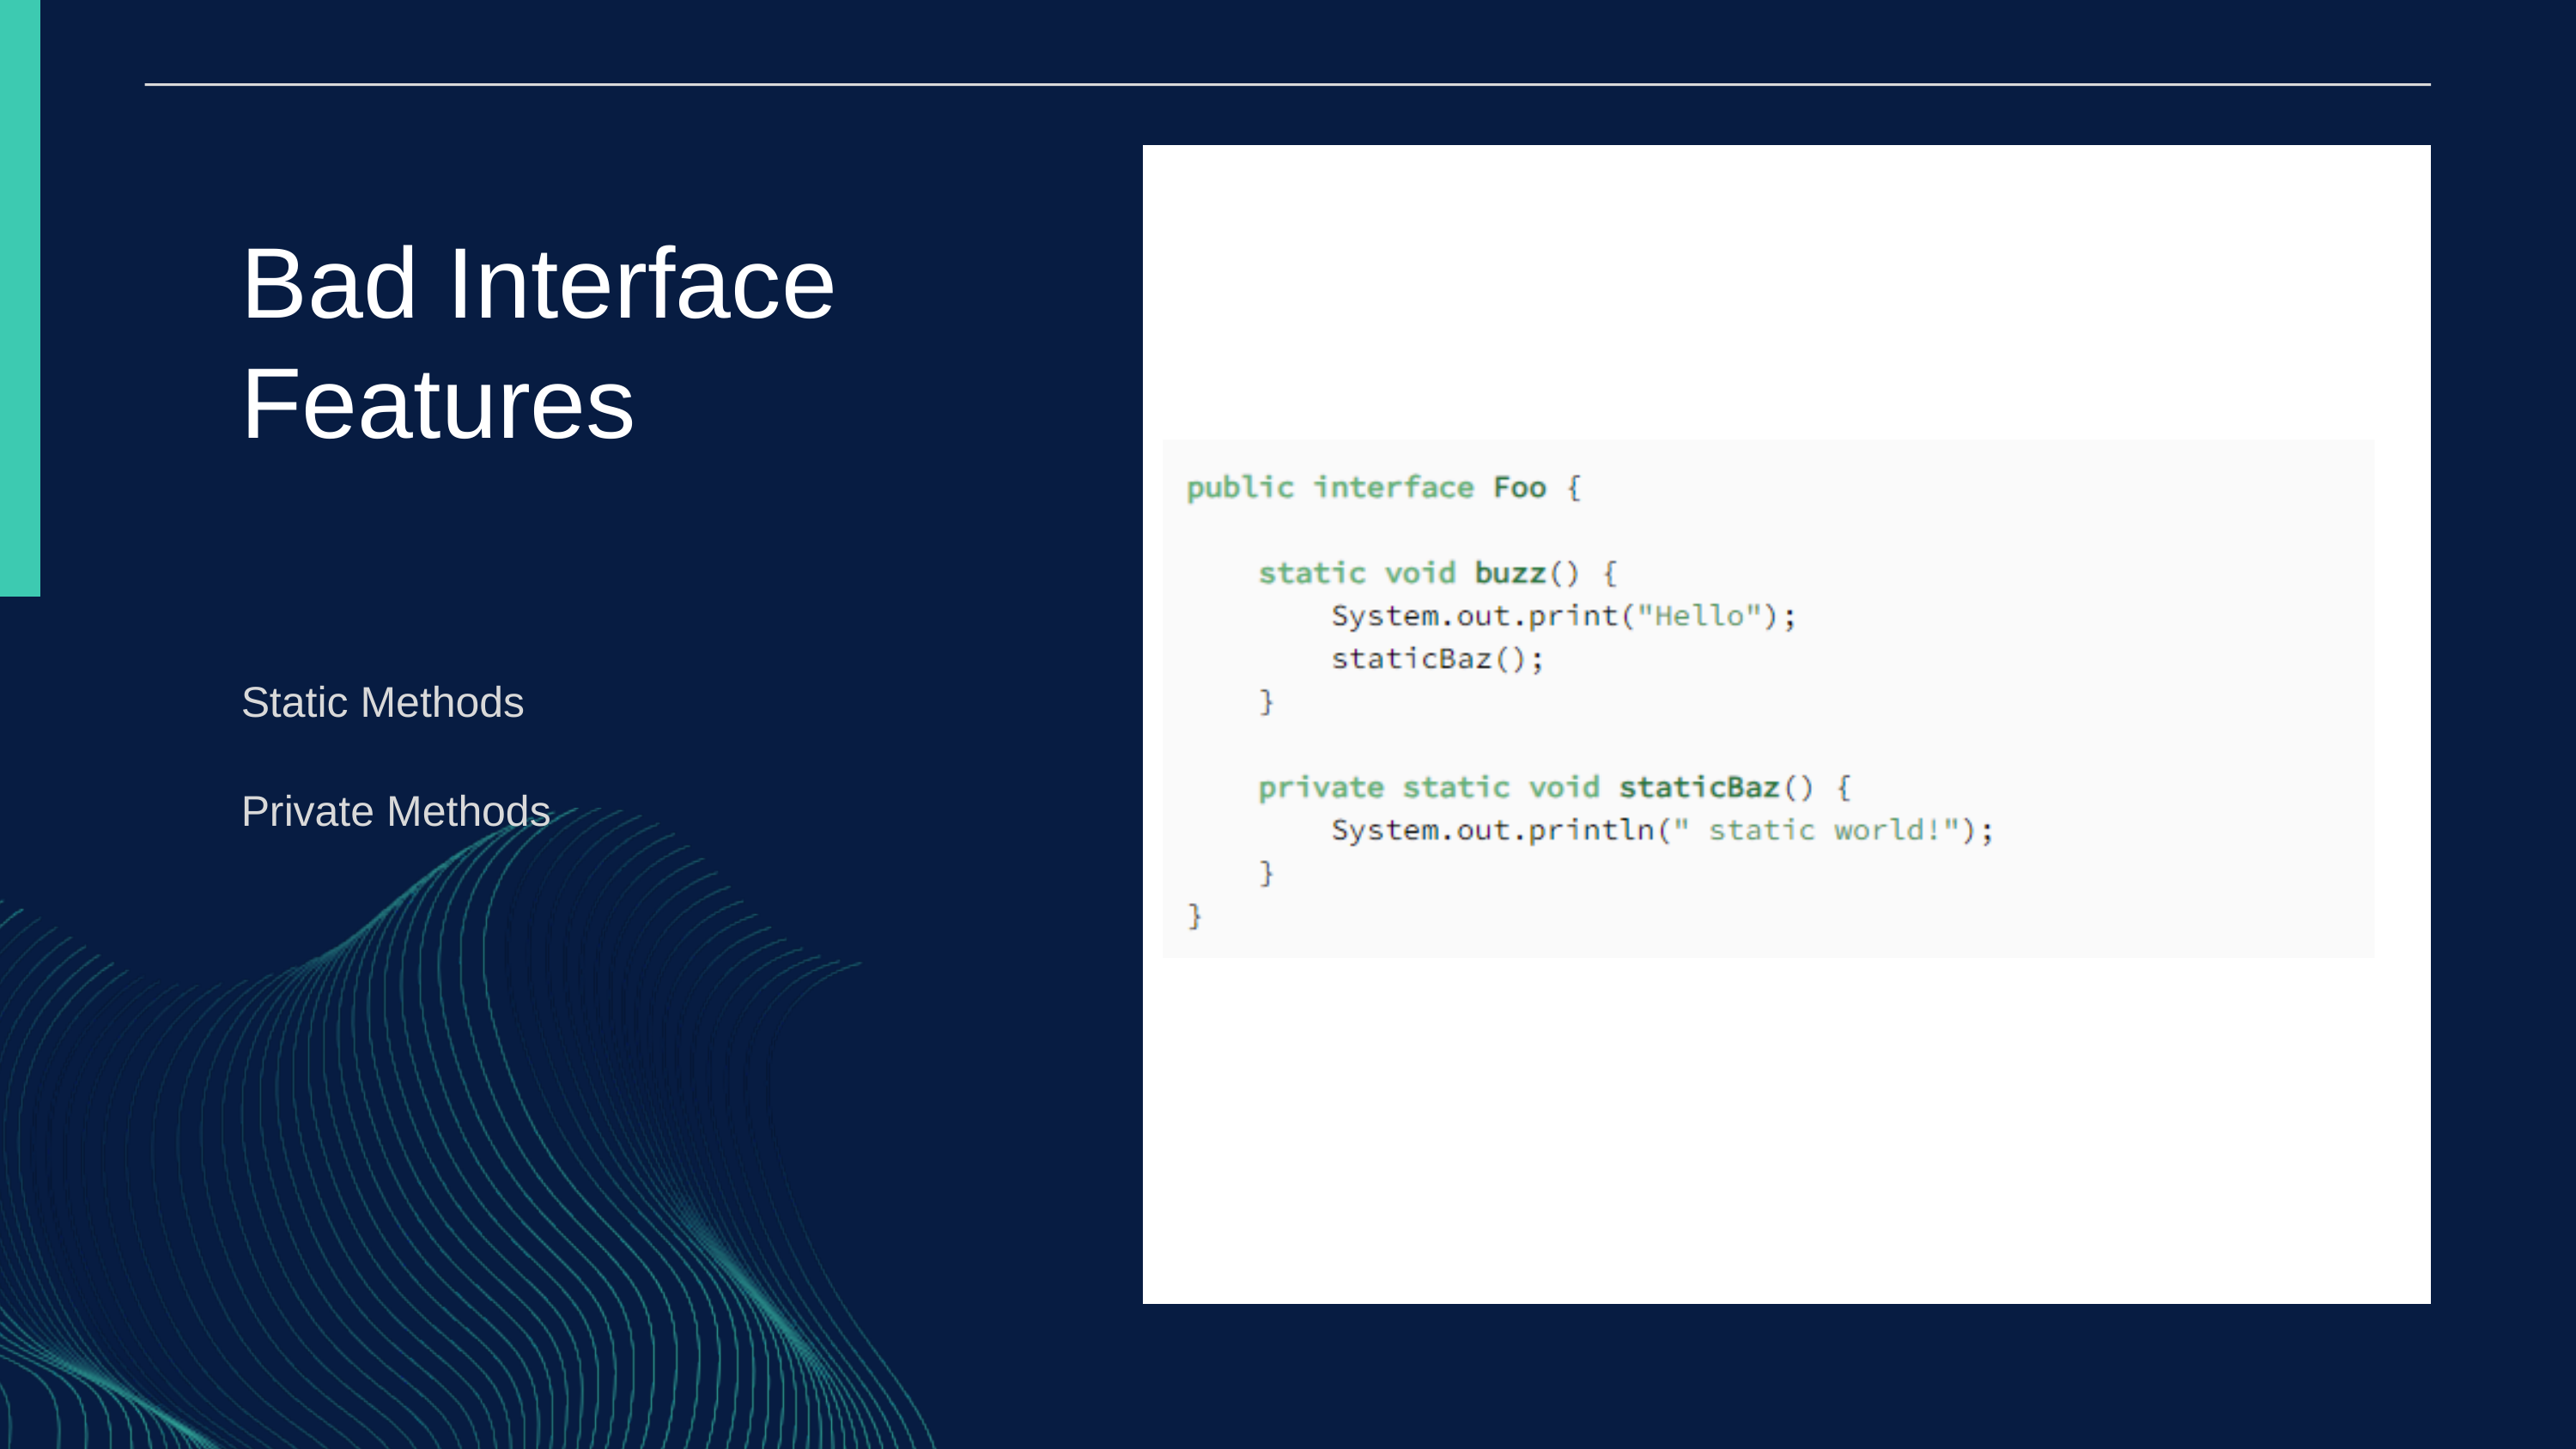

Bad Interface Features

Static Methods
Private Methods